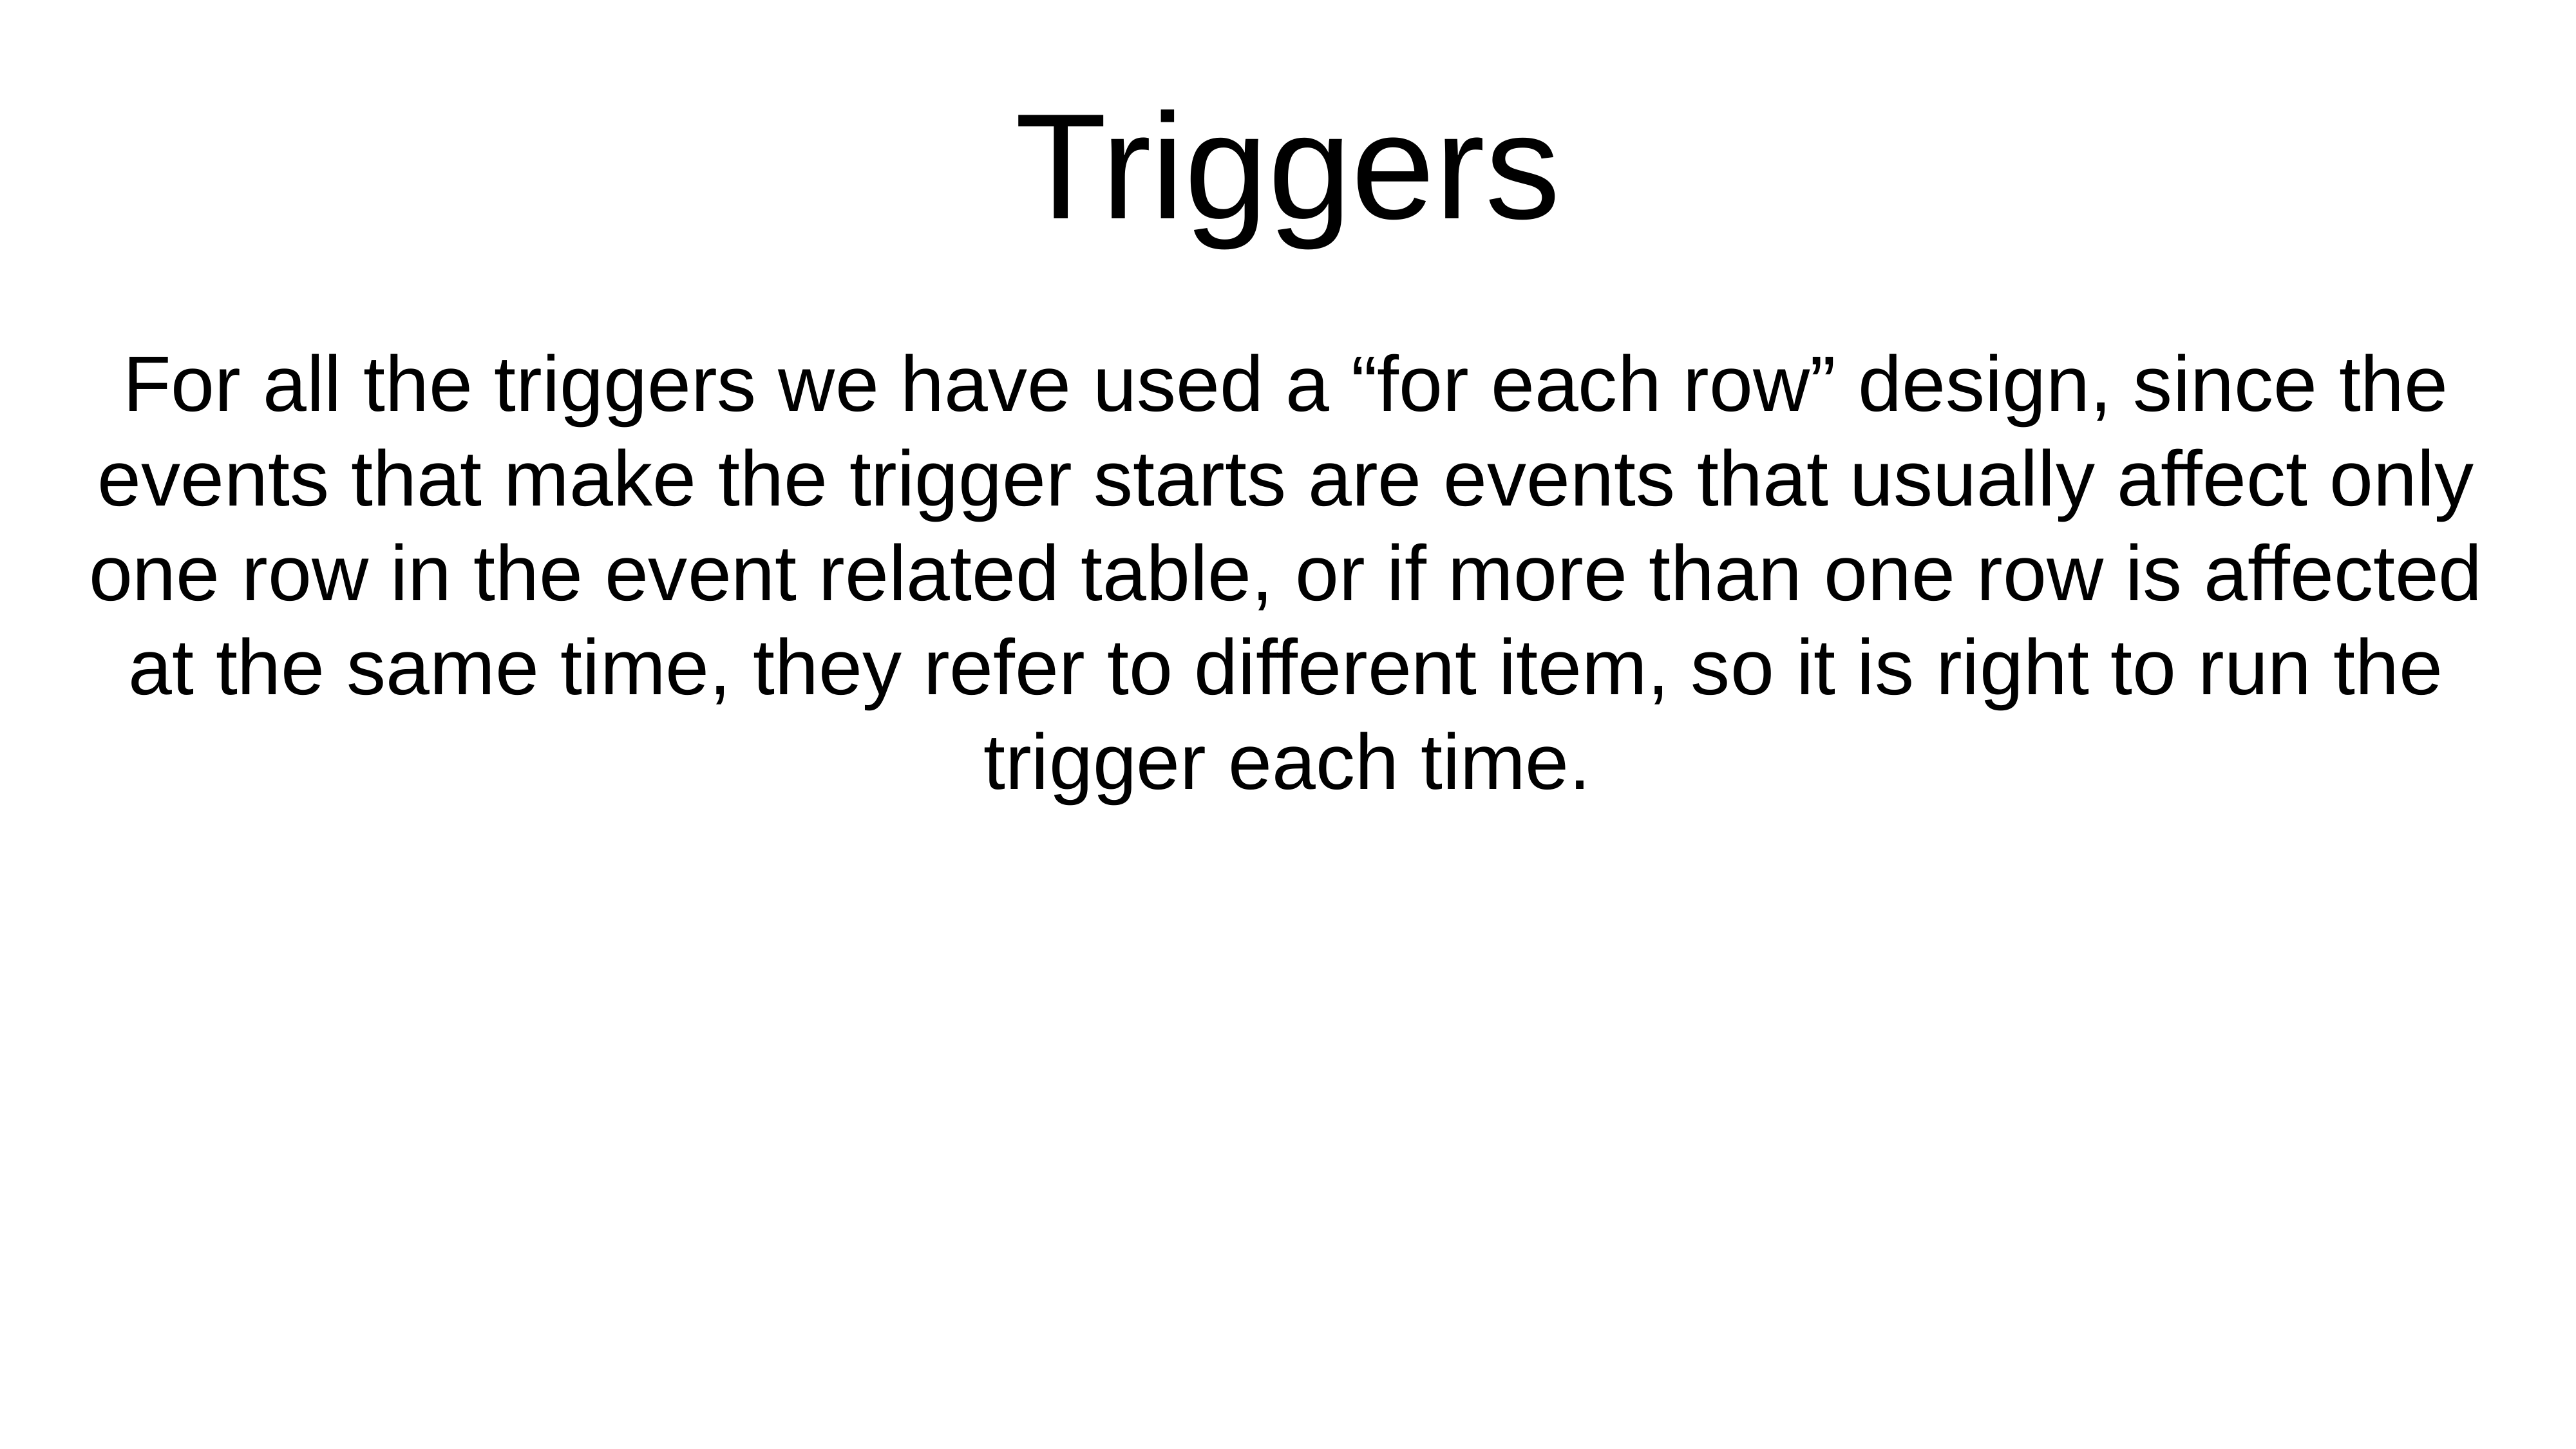

# Triggers
For all the triggers we have used a “for each row” design, since the events that make the trigger starts are events that usually affect only one row in the event related table, or if more than one row is affected at the same time, they refer to different item, so it is right to run the trigger each time.